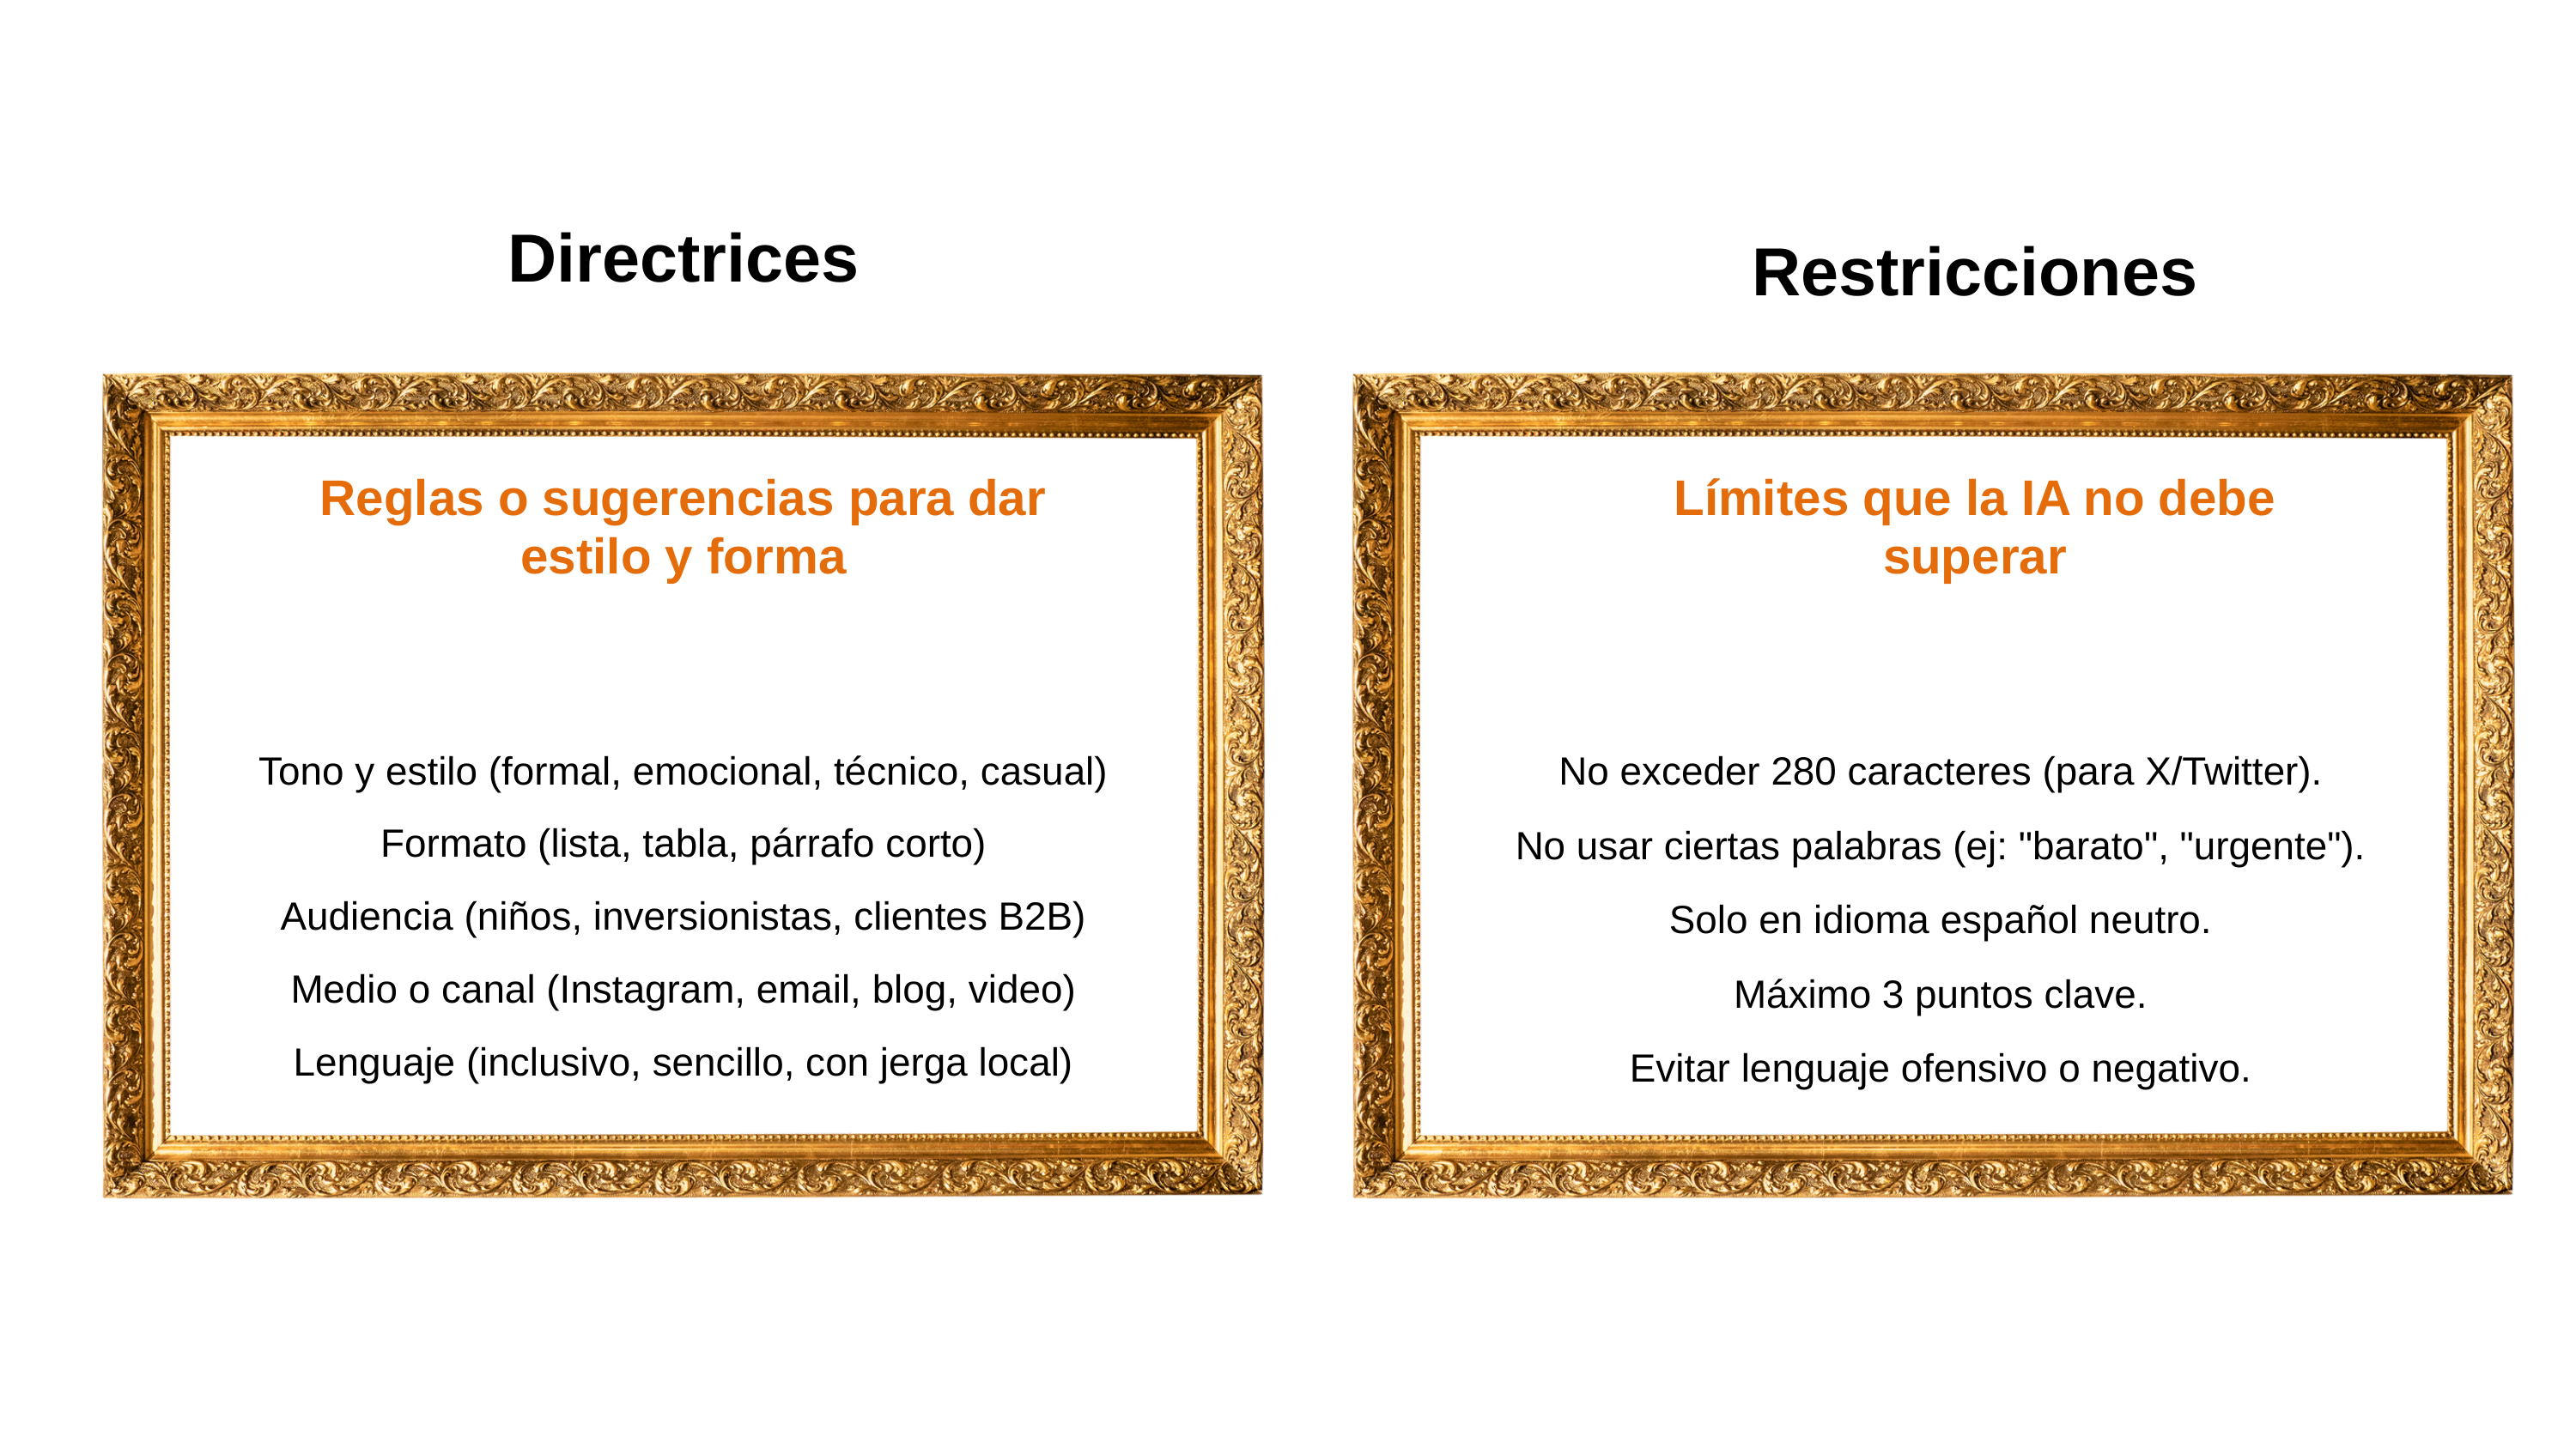

Directrices
Restricciones

Reglas o sugerencias para dar estilo y forma
Límites que la IA no debe superar
No exceder 280 caracteres (para X/Twitter).
No usar ciertas palabras (ej: "barato", "urgente").
Solo en idioma español neutro.
Máximo 3 puntos clave.
Evitar lenguaje ofensivo o negativo.
Tono y estilo (formal, emocional, técnico, casual)
Formato (lista, tabla, párrafo corto)
Audiencia (niños, inversionistas, clientes B2B)
Medio o canal (Instagram, email, blog, video)
Lenguaje (inclusivo, sencillo, con jerga local)